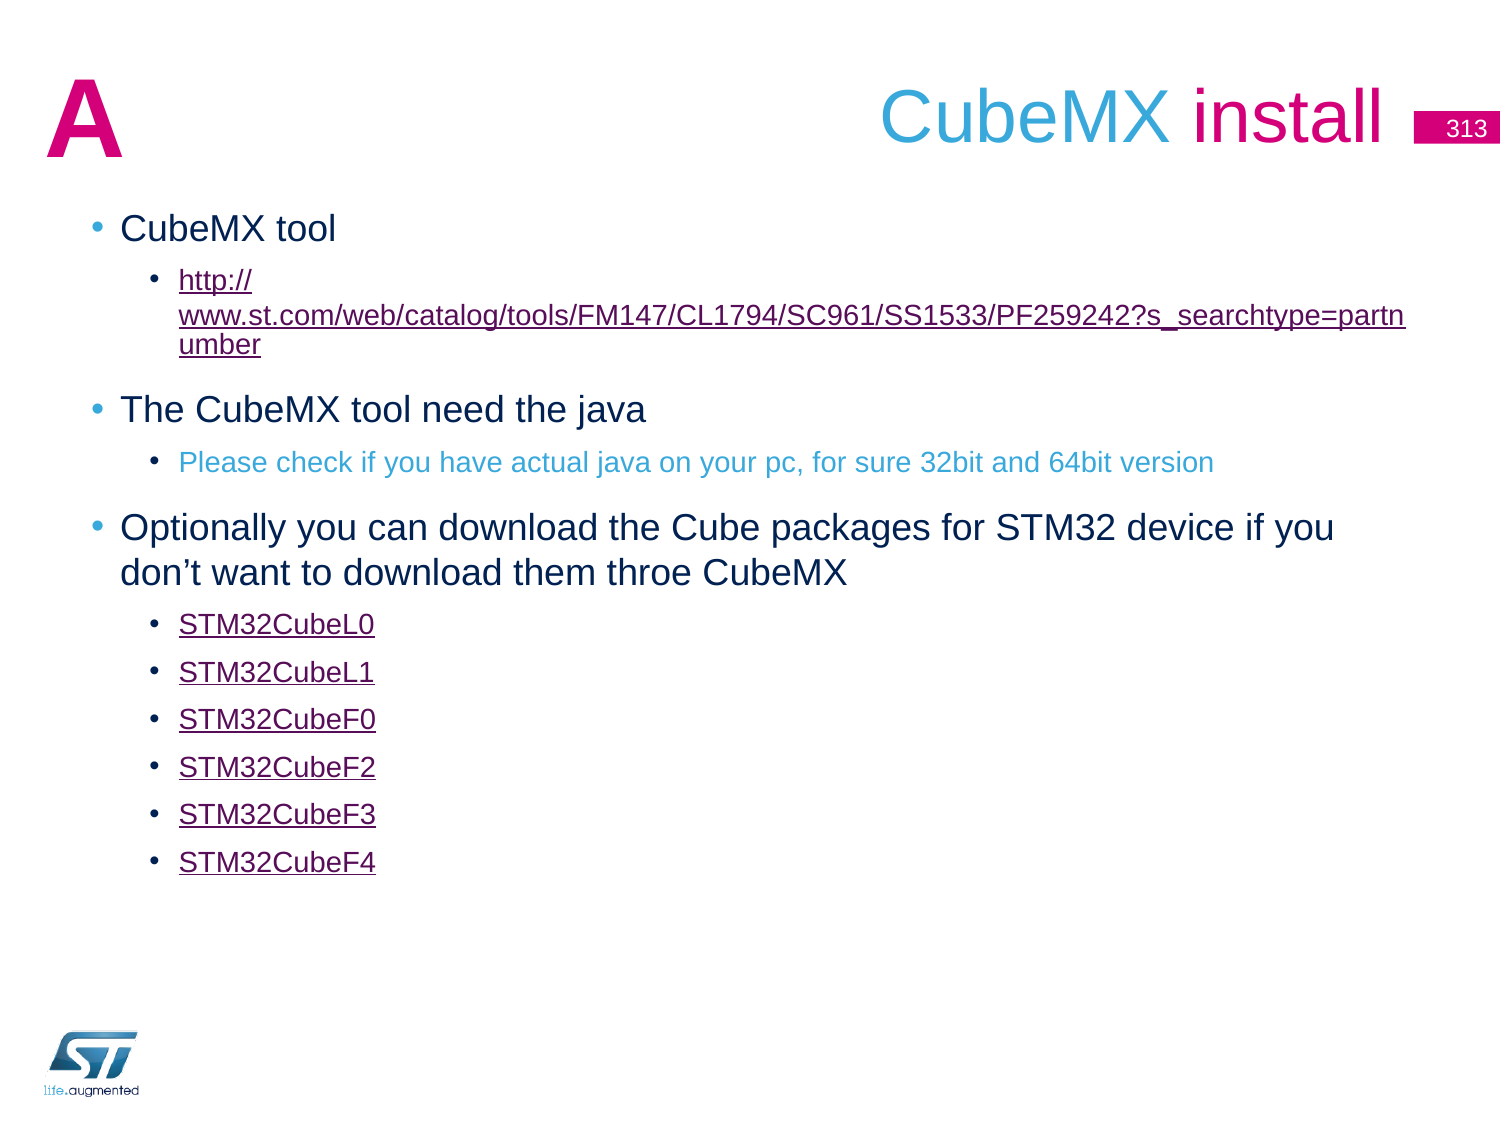

# CubeMX install
A
313
CubeMX tool
http://www.st.com/web/catalog/tools/FM147/CL1794/SC961/SS1533/PF259242?s_searchtype=partnumber
The CubeMX tool need the java
Please check if you have actual java on your pc, for sure 32bit and 64bit version
Optionally you can download the Cube packages for STM32 device if you don’t want to download them throe CubeMX
STM32CubeL0
STM32CubeL1
STM32CubeF0
STM32CubeF2
STM32CubeF3
STM32CubeF4